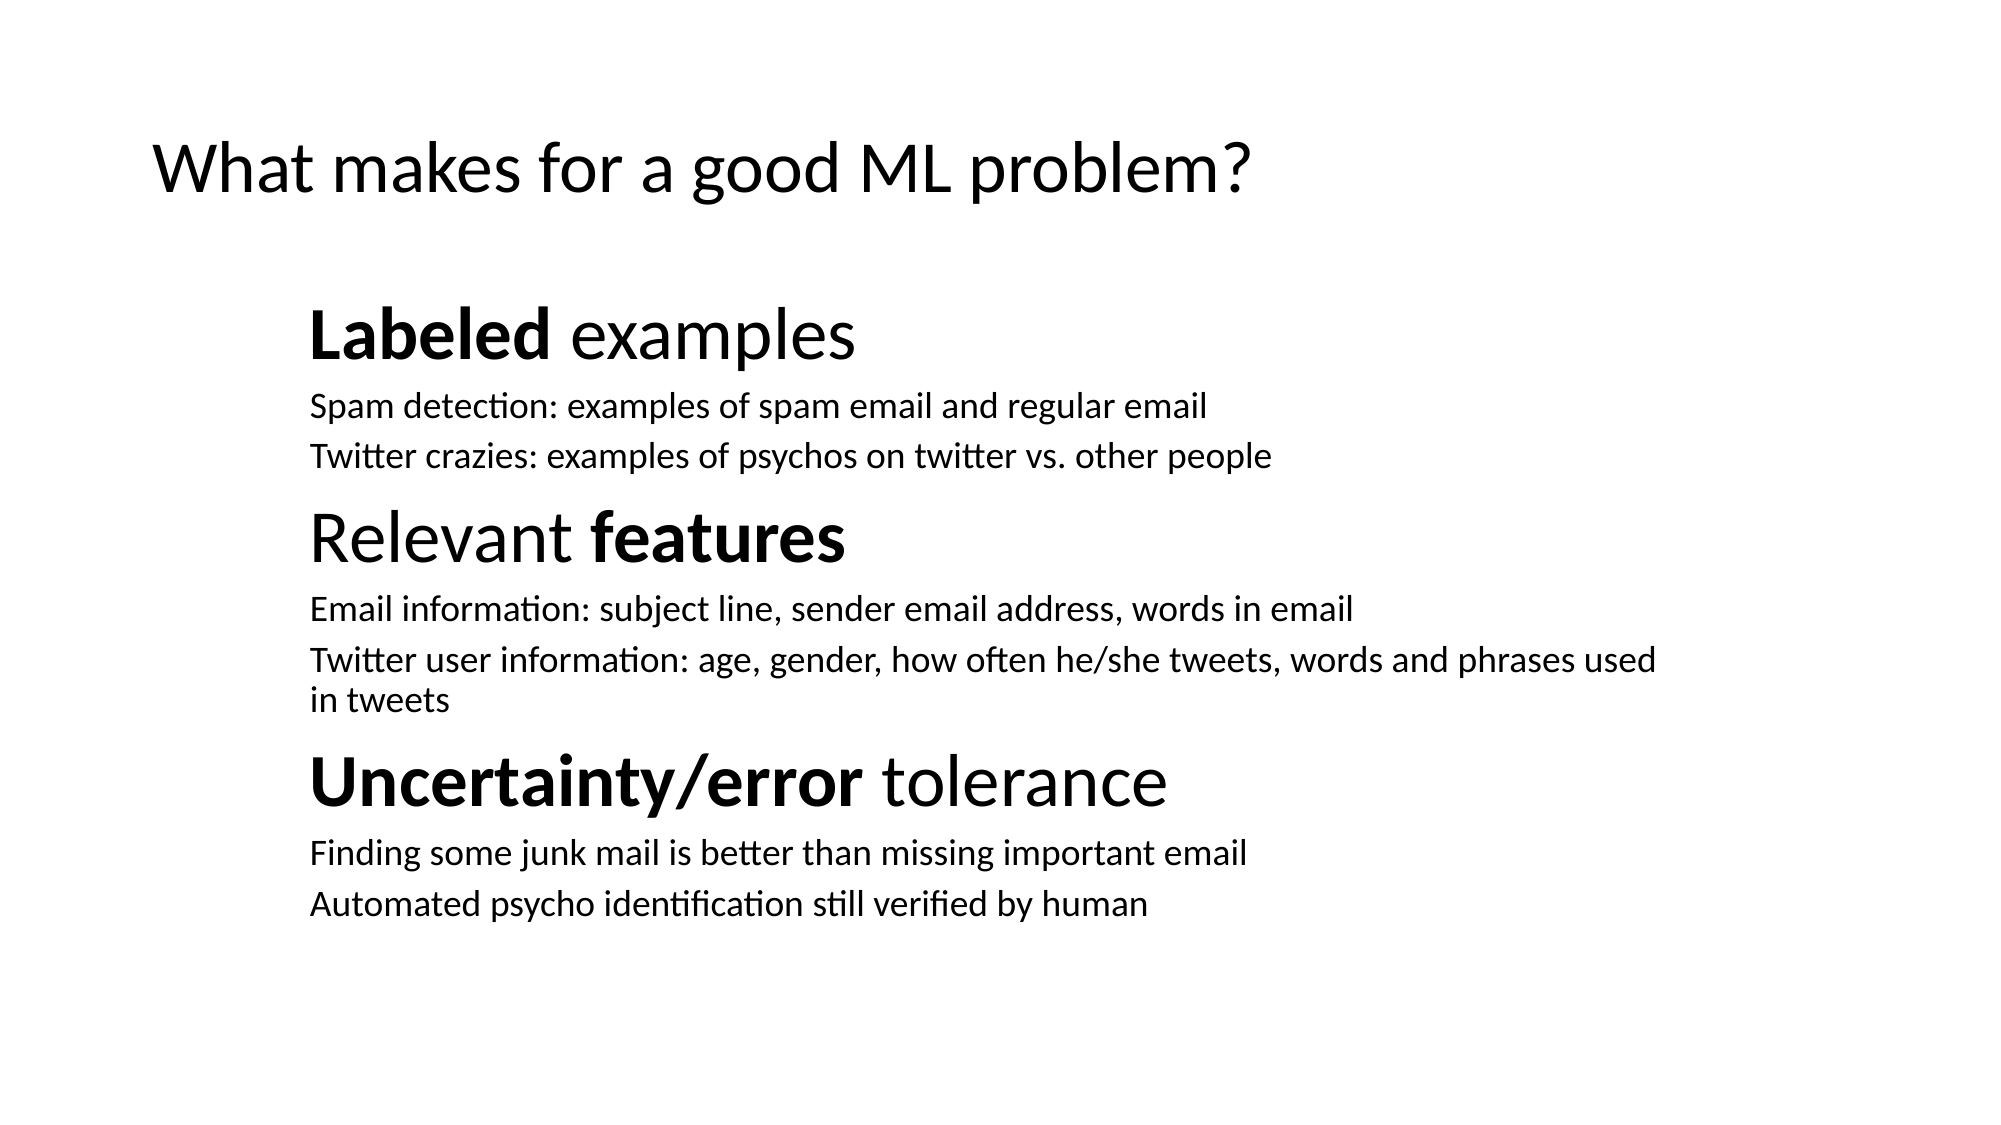

# What makes for a good ML problem?
Labeled examples
Spam detection: examples of spam email and regular email
Twitter crazies: examples of psychos on twitter vs. other people
Relevant features
Email information: subject line, sender email address, words in email
Twitter user information: age, gender, how often he/she tweets, words and phrases used in tweets
Uncertainty/error tolerance
Finding some junk mail is better than missing important email
Automated psycho identification still verified by human